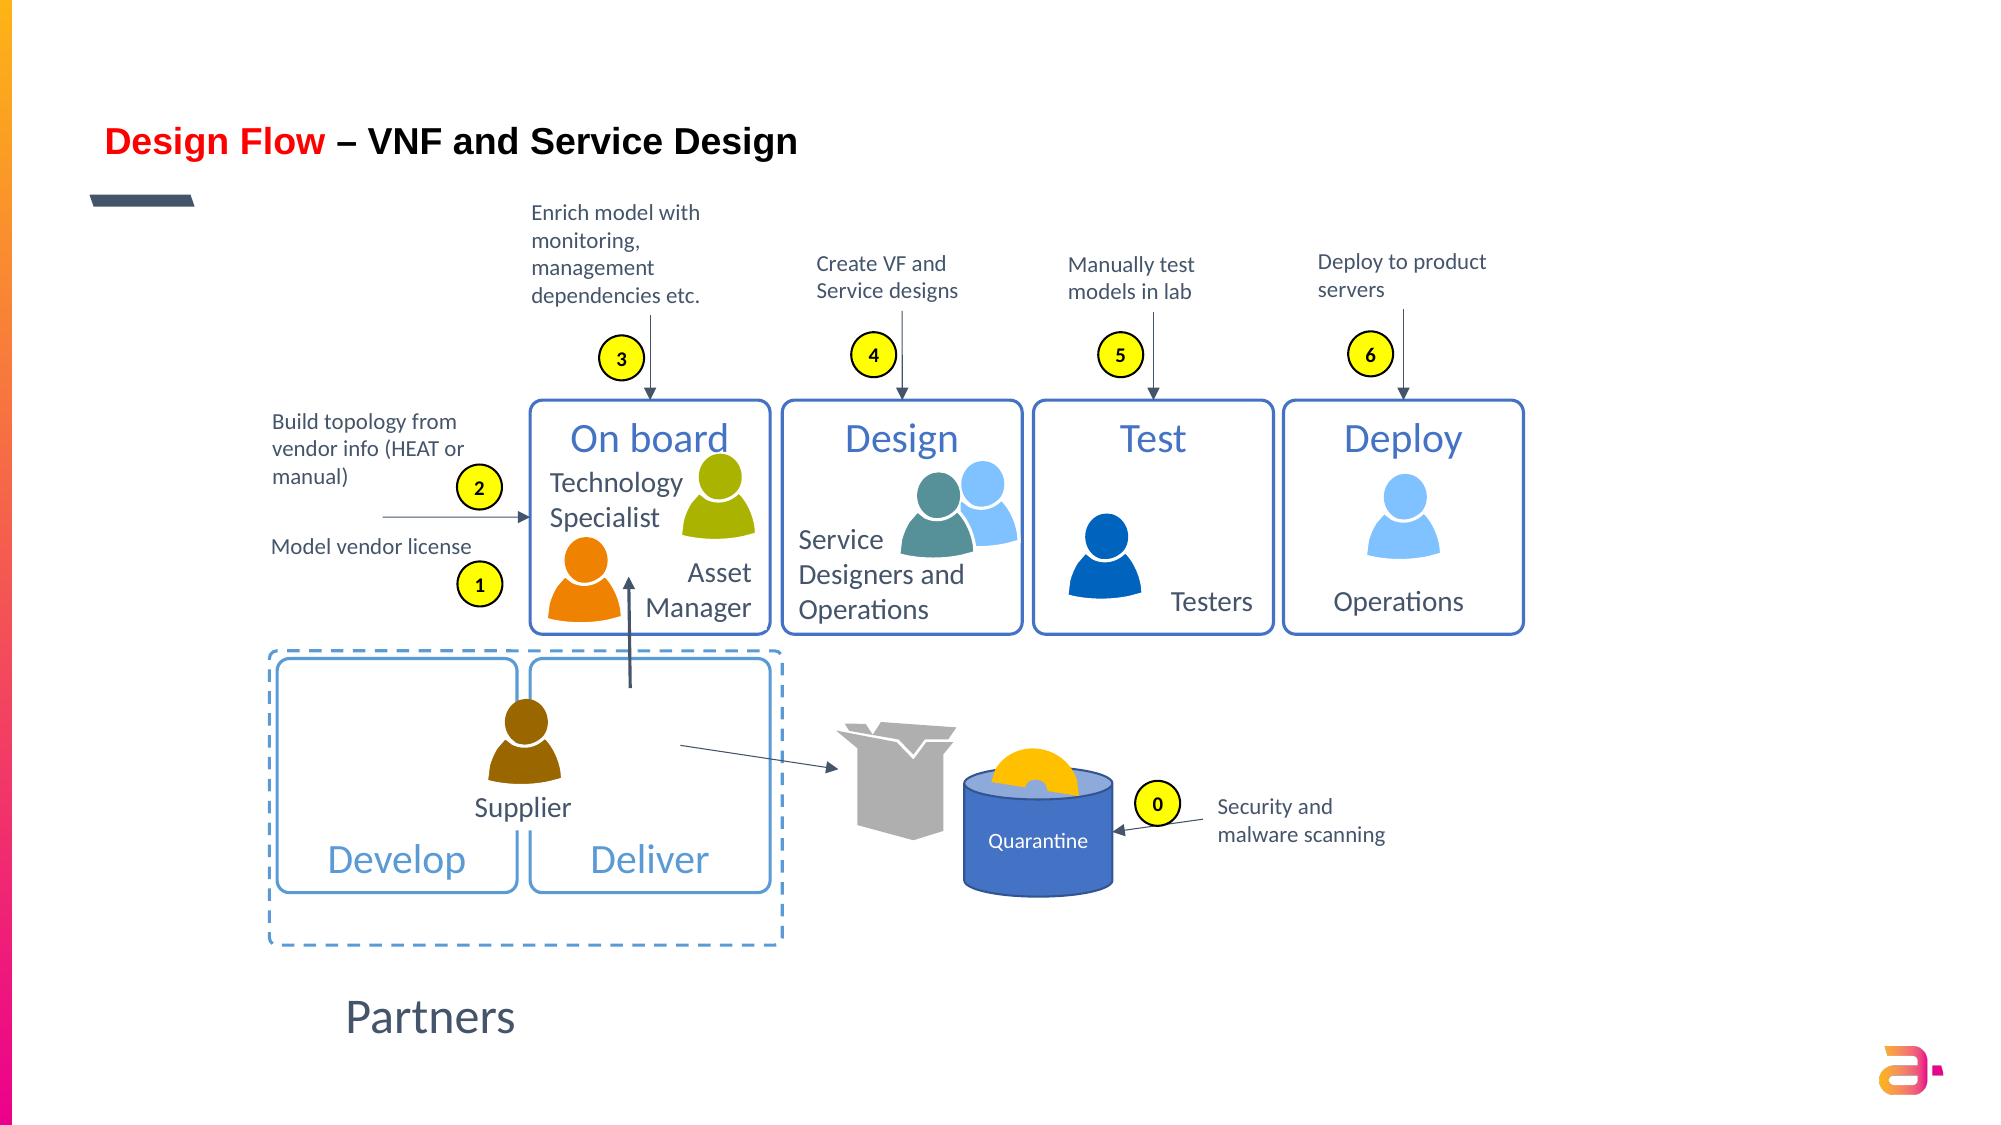

# Design Flow – VNF and Service Design
Enrich model with monitoring, management dependencies etc.
Deploy to product servers
Create VF and Service designs
Manually test models in lab
6
4
5
3
Build topology from vendor info (HEAT or manual)
On board
Design
Test
Deploy

Technology Specialist

2

Service Designers and Operations

Model vendor license

Asset Manager
1
Operations
Testers

Develop
Deliver

Quarantine
Supplier
0
Security and malware scanning
Partners